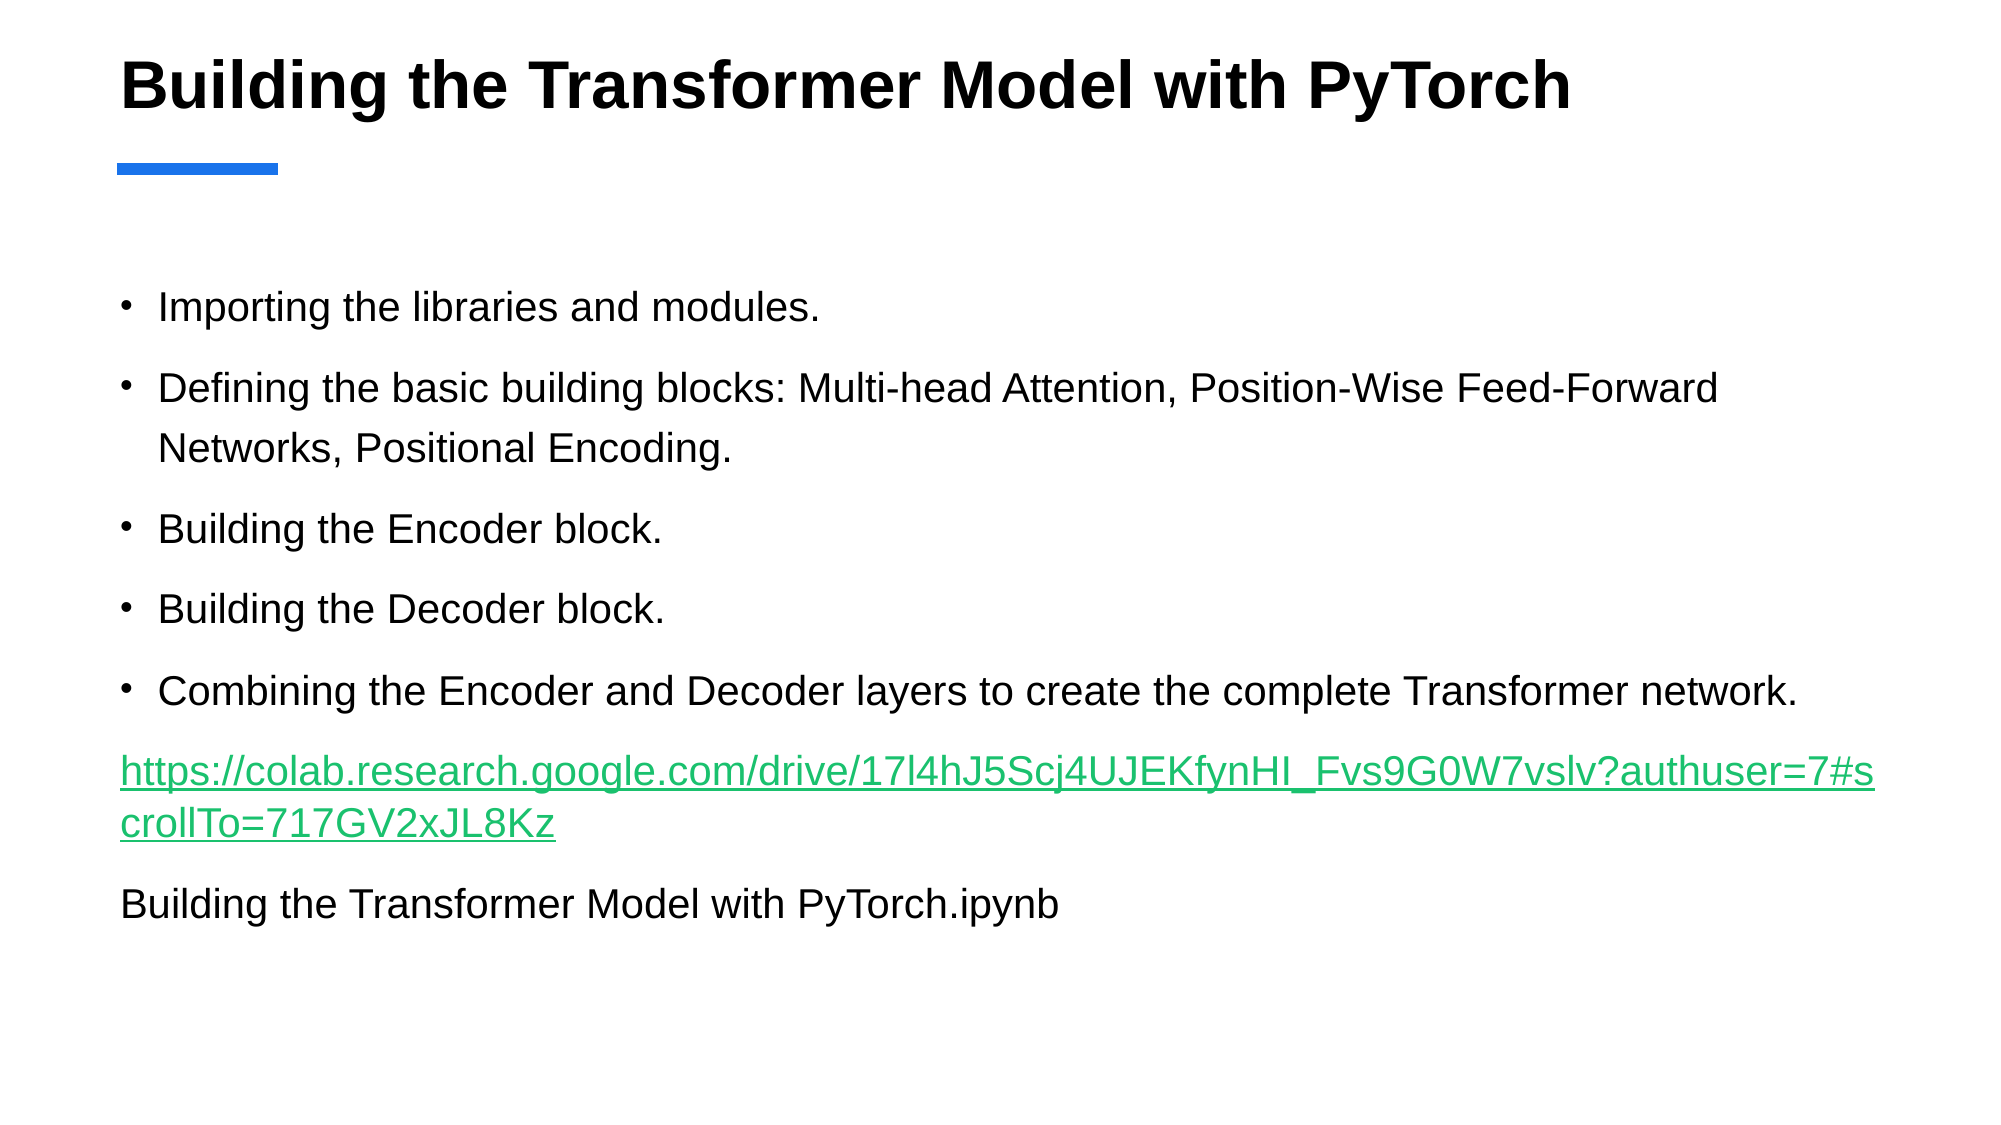

# Building the Transformer Model with PyTorch
Importing the libraries and modules.
Defining the basic building blocks: Multi-head Attention, Position-Wise Feed-Forward Networks, Positional Encoding.
Building the Encoder block.
Building the Decoder block.
Combining the Encoder and Decoder layers to create the complete Transformer network.
https://colab.research.google.com/drive/17l4hJ5Scj4UJEKfynHI_Fvs9G0W7vslv?authuser=7#scrollTo=717GV2xJL8Kz
Building the Transformer Model with PyTorch.ipynb